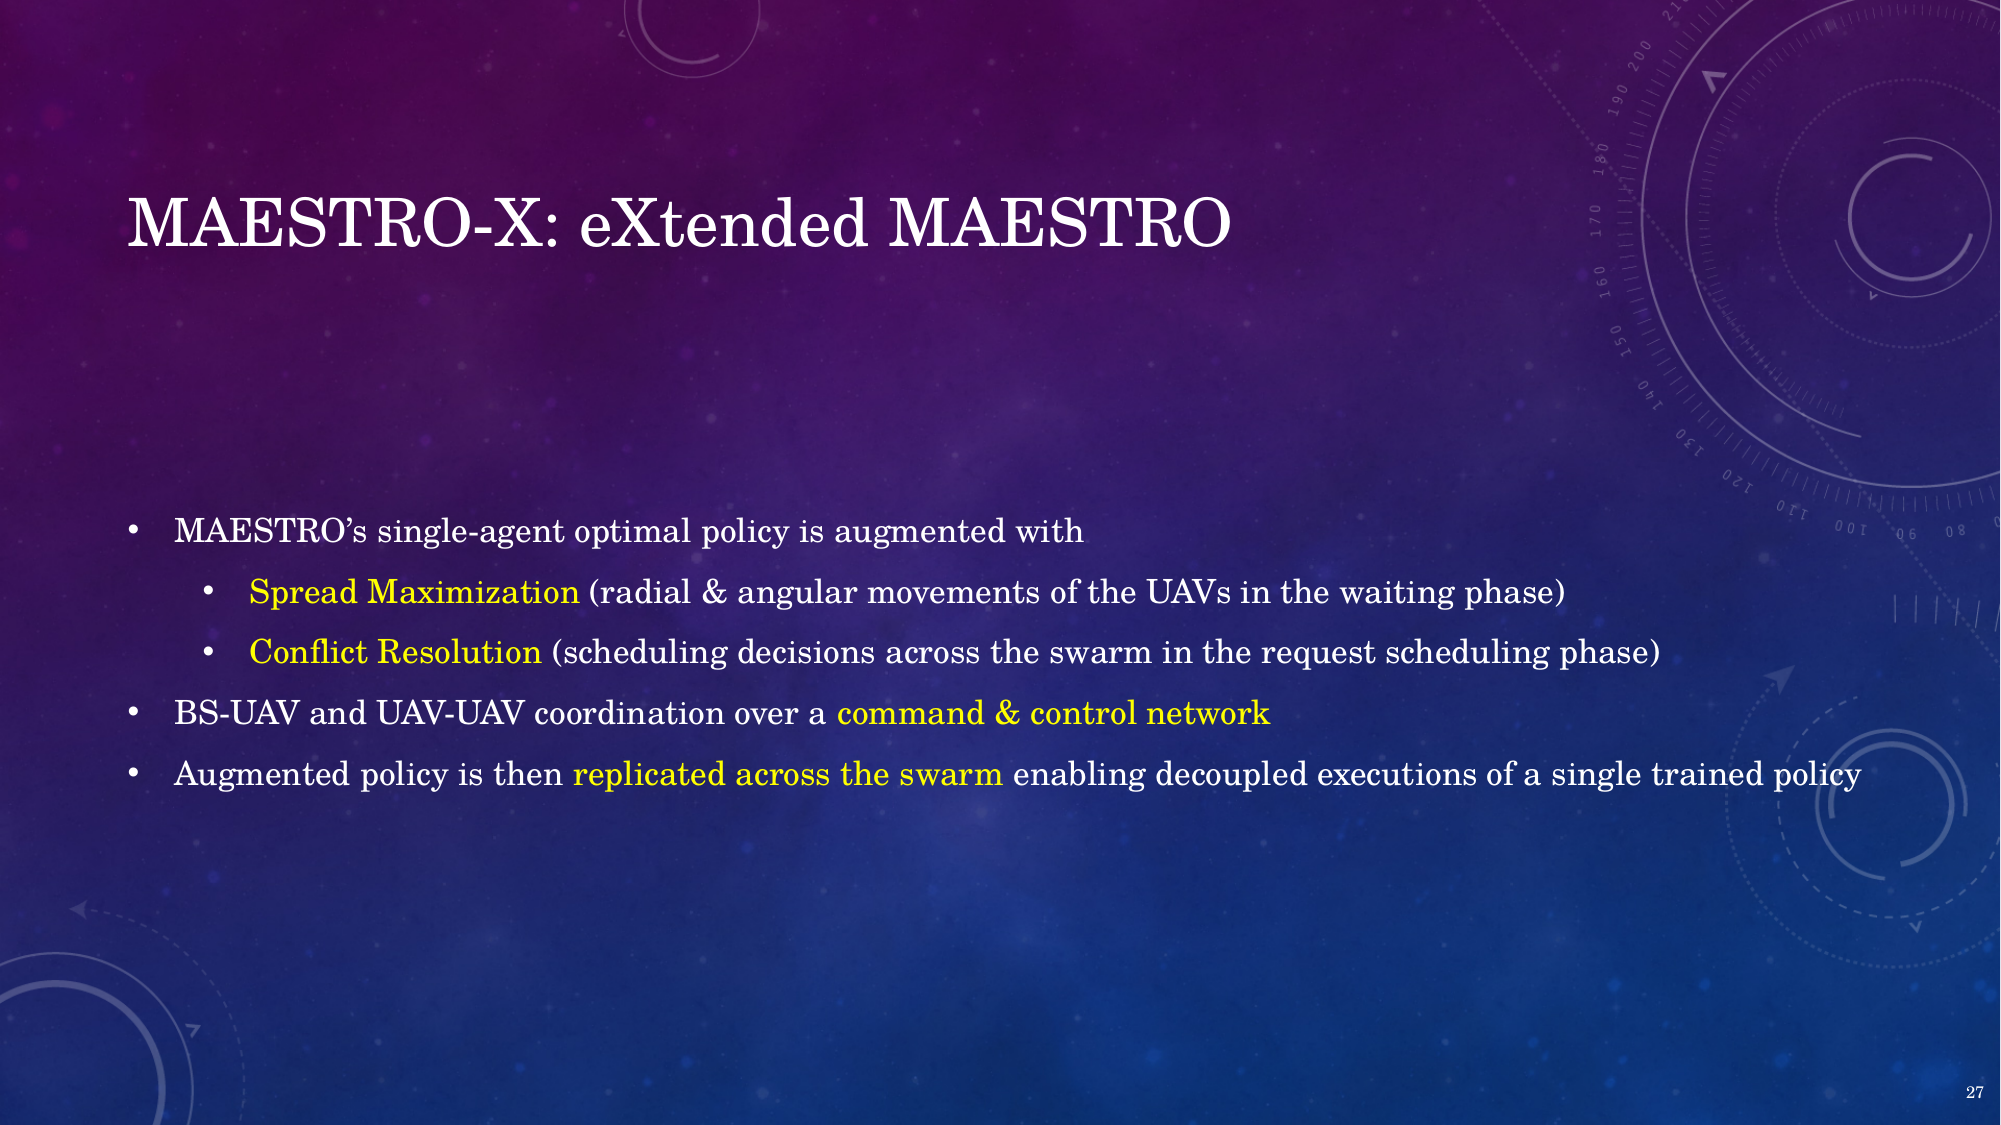

# MAESTRO-X: eXtended MAESTRO
MAESTRO’s single-agent optimal policy is augmented with
Spread Maximization (radial & angular movements of the UAVs in the waiting phase)
Conflict Resolution (scheduling decisions across the swarm in the request scheduling phase)
BS-UAV and UAV-UAV coordination over a command & control network
Augmented policy is then replicated across the swarm enabling decoupled executions of a single trained policy
27